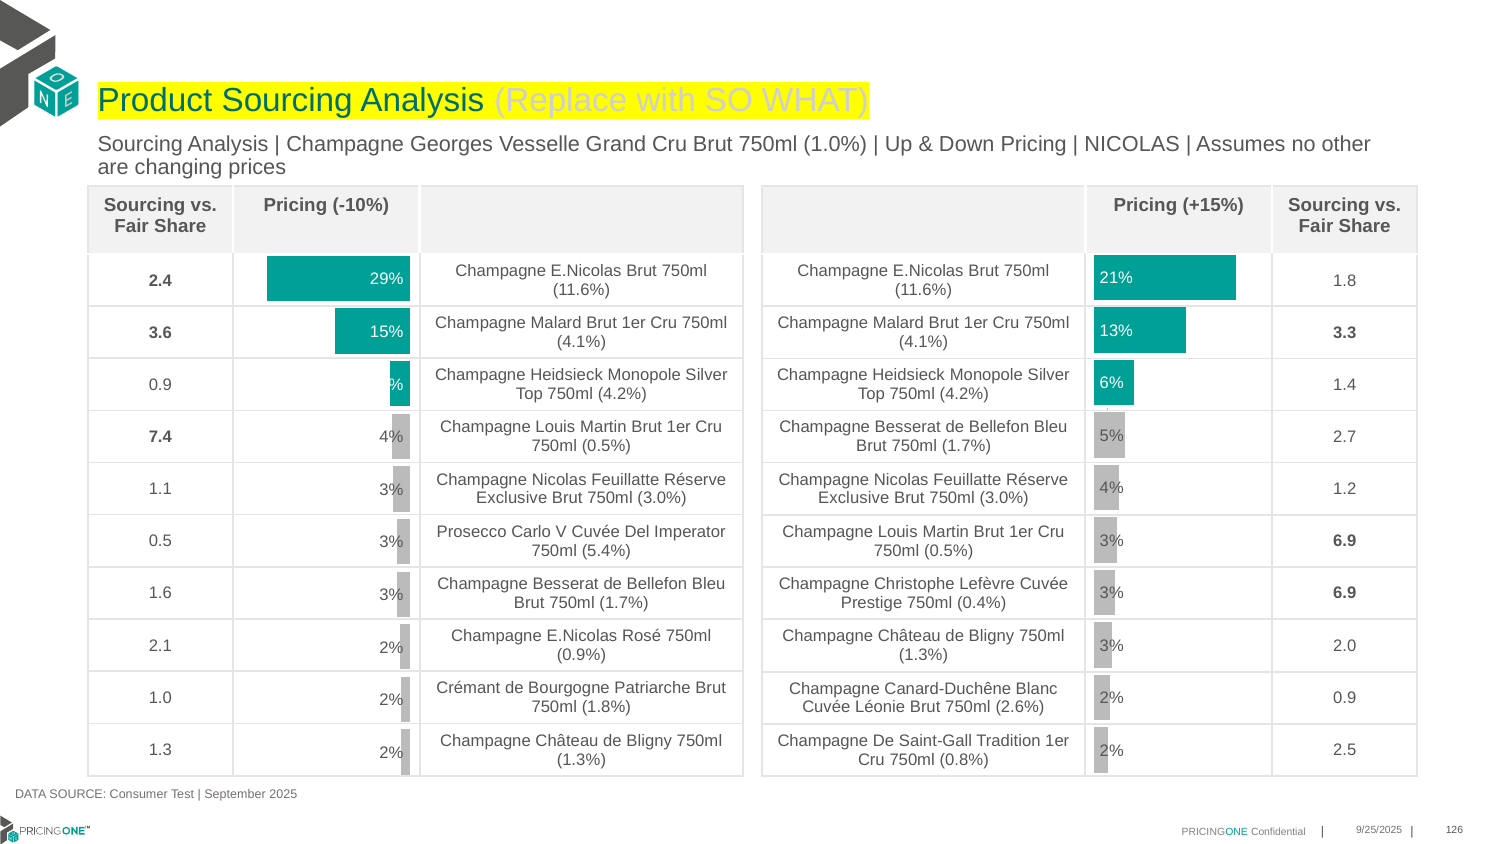

# Product Sourcing Analysis (Replace with SO WHAT)
Sourcing Analysis | Champagne Georges Vesselle Grand Cru Brut 750ml (1.0%) | Up & Down Pricing | NICOLAS | Assumes no other are changing prices
| Sourcing vs. Fair Share | Pricing (-10%) |  |
| --- | --- | --- |
| 2.4 |  | Champagne E.Nicolas Brut 750ml (11.6%) |
| 3.6 |  | Champagne Malard Brut 1er Cru 750ml (4.1%) |
| 0.9 |  | Champagne Heidsieck Monopole Silver Top 750ml (4.2%) |
| 7.4 |  | Champagne Louis Martin Brut 1er Cru 750ml (0.5%) |
| 1.1 |  | Champagne Nicolas Feuillatte Réserve Exclusive Brut 750ml (3.0%) |
| 0.5 |  | Prosecco Carlo V Cuvée Del Imperator 750ml (5.4%) |
| 1.6 |  | Champagne Besserat de Bellefon Bleu Brut 750ml (1.7%) |
| 2.1 |  | Champagne E.Nicolas Rosé 750ml (0.9%) |
| 1.0 |  | Crémant de Bourgogne Patriarche Brut 750ml (1.8%) |
| 1.3 |  | Champagne Château de Bligny 750ml (1.3%) |
|  | Pricing (+15%) | Sourcing vs. Fair Share |
| --- | --- | --- |
| Champagne E.Nicolas Brut 750ml (11.6%) |  | 1.8 |
| Champagne Malard Brut 1er Cru 750ml (4.1%) |  | 3.3 |
| Champagne Heidsieck Monopole Silver Top 750ml (4.2%) |  | 1.4 |
| Champagne Besserat de Bellefon Bleu Brut 750ml (1.7%) |  | 2.7 |
| Champagne Nicolas Feuillatte Réserve Exclusive Brut 750ml (3.0%) |  | 1.2 |
| Champagne Louis Martin Brut 1er Cru 750ml (0.5%) |  | 6.9 |
| Champagne Christophe Lefèvre Cuvée Prestige 750ml (0.4%) |  | 6.9 |
| Champagne Château de Bligny 750ml (1.3%) |  | 2.0 |
| Champagne Canard-Duchêne Blanc Cuvée Léonie Brut 750ml (2.6%) |  | 0.9 |
| Champagne De Saint-Gall Tradition 1er Cru 750ml (0.8%) |  | 2.5 |

### Chart

| Category | Champagne Georges Vesselle Grand Cru Brut 750ml (1.0%) |
|---|---|
| Champagne E.Nicolas Brut 750ml (11.6%) | 0.20511632804636465 |
| Champagne Malard Brut 1er Cru 750ml (4.1%) | 0.1340837668297314 |
| Champagne Heidsieck Monopole Silver Top 750ml (4.2%) | 0.05779952446873216 |
| Champagne Besserat de Bellefon Bleu Brut 750ml (1.7%) | 0.04589939237224538 |
| Champagne Nicolas Feuillatte Réserve Exclusive Brut 750ml (3.0%) | 0.037171700152457396 |
| Champagne Louis Martin Brut 1er Cru 750ml (0.5%) | 0.03360121318439399 |
| Champagne Christophe Lefèvre Cuvée Prestige 750ml (0.4%) | 0.030318967589769895 |
| Champagne Château de Bligny 750ml (1.3%) | 0.026036489751515117 |
| Champagne Canard-Duchêne Blanc Cuvée Léonie Brut 750ml (2.6%) | 0.023322374966825217 |
| Champagne De Saint-Gall Tradition 1er Cru 750ml (0.8%) | 0.021168902887883593 |

### Chart

| Category | Champagne Georges Vesselle Grand Cru Brut 750ml (1.0%) |
|---|---|
| Champagne E.Nicolas Brut 750ml (11.6%) | 0.2861507705177624 |
| Champagne Malard Brut 1er Cru 750ml (4.1%) | 0.149152858385095 |
| Champagne Heidsieck Monopole Silver Top 750ml (4.2%) | 0.03970010185846051 |
| Champagne Louis Martin Brut 1er Cru 750ml (0.5%) | 0.035950932436315704 |
| Champagne Nicolas Feuillatte Réserve Exclusive Brut 750ml (3.0%) | 0.03471945682368332 |
| Prosecco Carlo V Cuvée Del Imperator 750ml (5.4%) | 0.02710923203660518 |
| Champagne Besserat de Bellefon Bleu Brut 750ml (1.7%) | 0.026486957087346694 |
| Champagne E.Nicolas Rosé 750ml (0.9%) | 0.020362010962755372 |
| Crémant de Bourgogne Patriarche Brut 750ml (1.8%) | 0.01867517384570566 |
| Champagne Château de Bligny 750ml (1.3%) | 0.017875753244753243 |
DATA SOURCE: Consumer Test | September 2025

9/25/2025
126